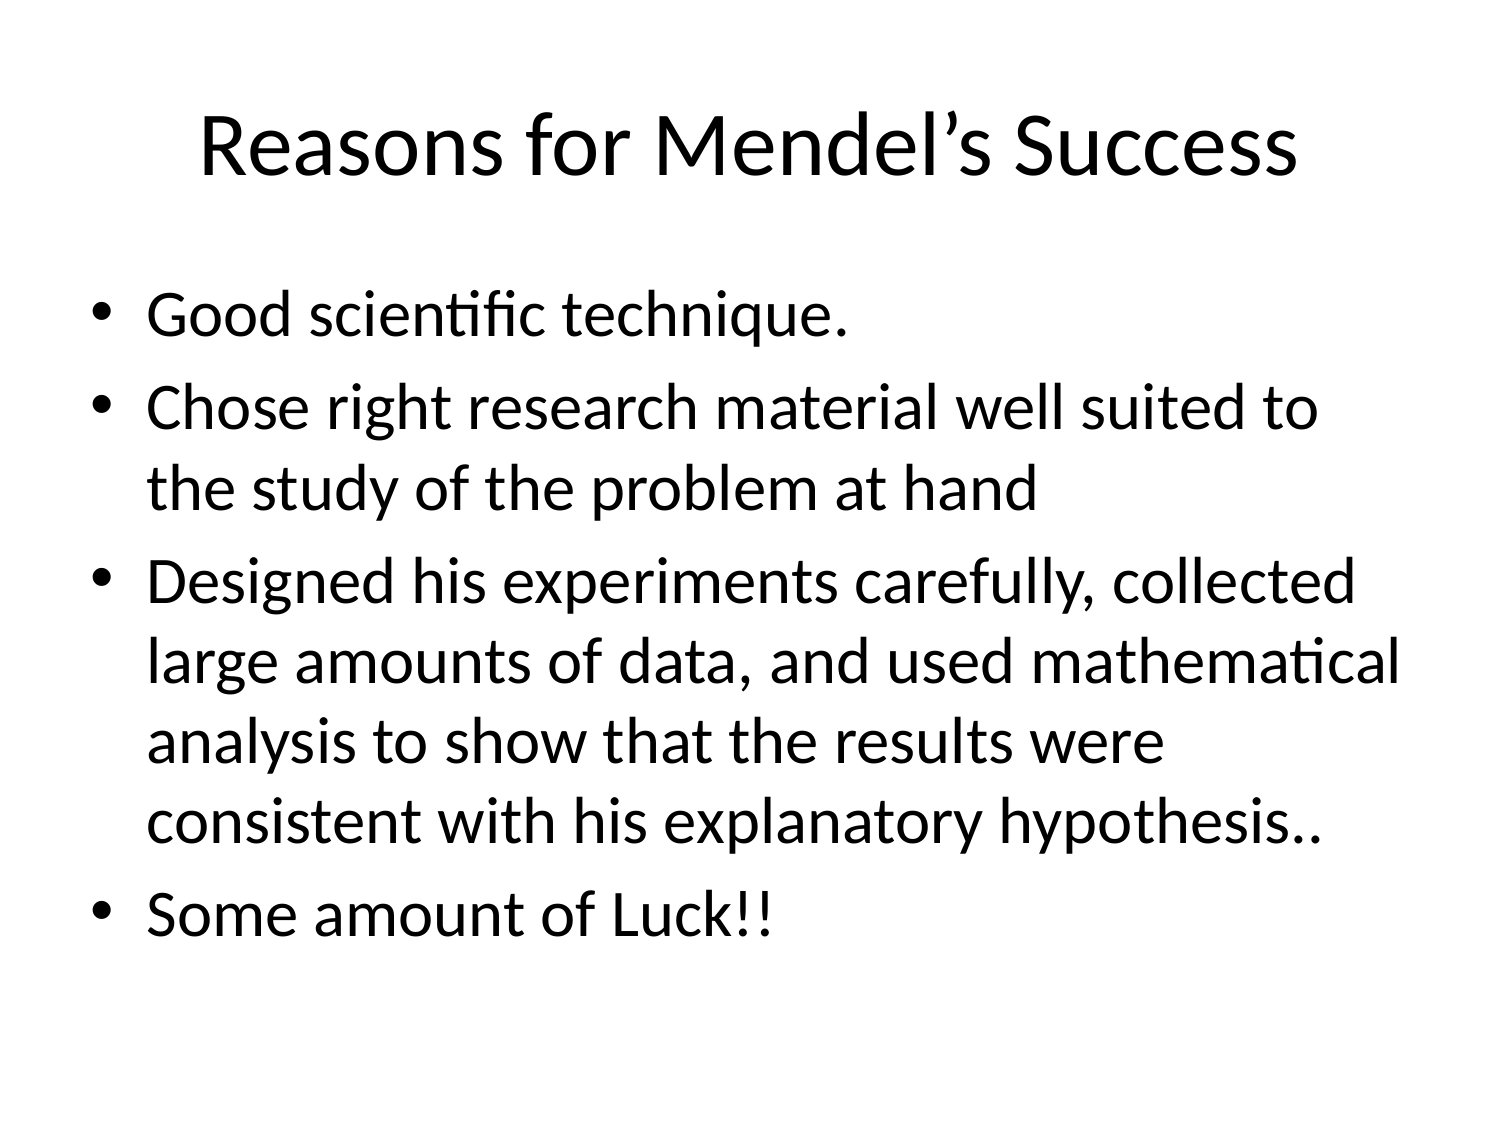

# Reasons for Mendel’s Success
Good scientific technique.
Chose right research material well suited to the study of the problem at hand
Designed his experiments carefully, collected large amounts of data, and used mathematical analysis to show that the results were consistent with his explanatory hypothesis..
Some amount of Luck!!